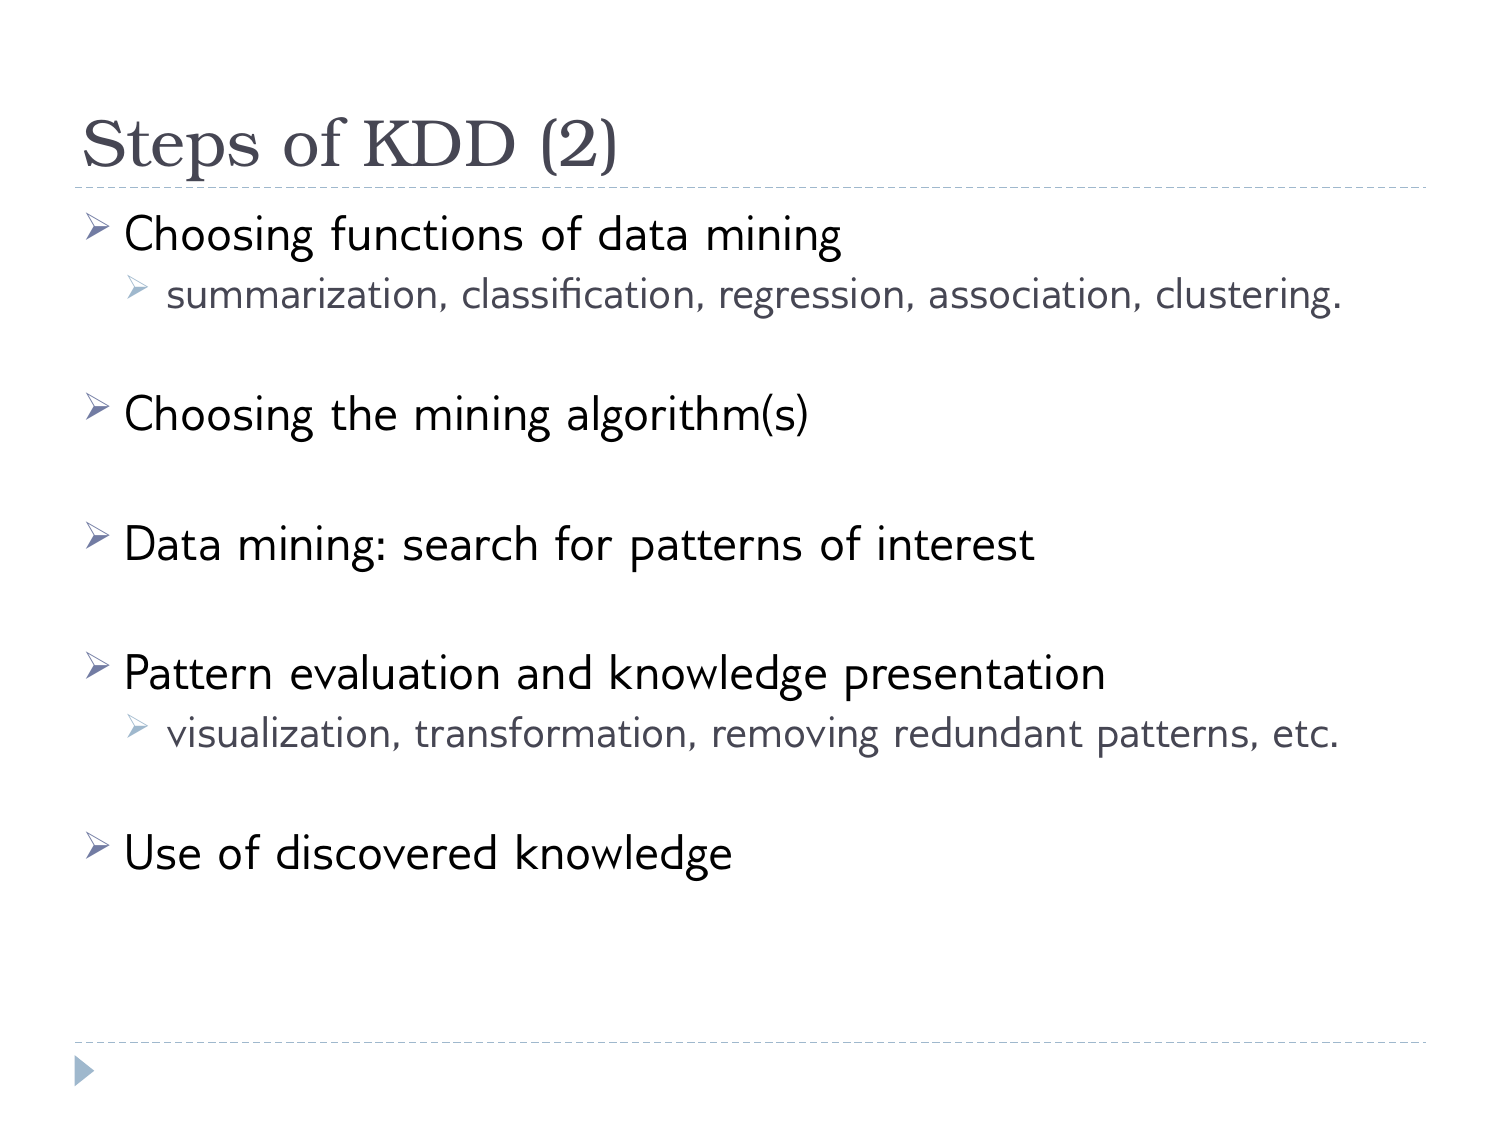

# Steps of KDD (2)
Choosing functions of data mining
summarization, classification, regression, association, clustering.

Choosing the mining algorithm(s)

Data mining: search for patterns of interest

Pattern evaluation and knowledge presentation
visualization, transformation, removing redundant patterns, etc.

Use of discovered knowledge